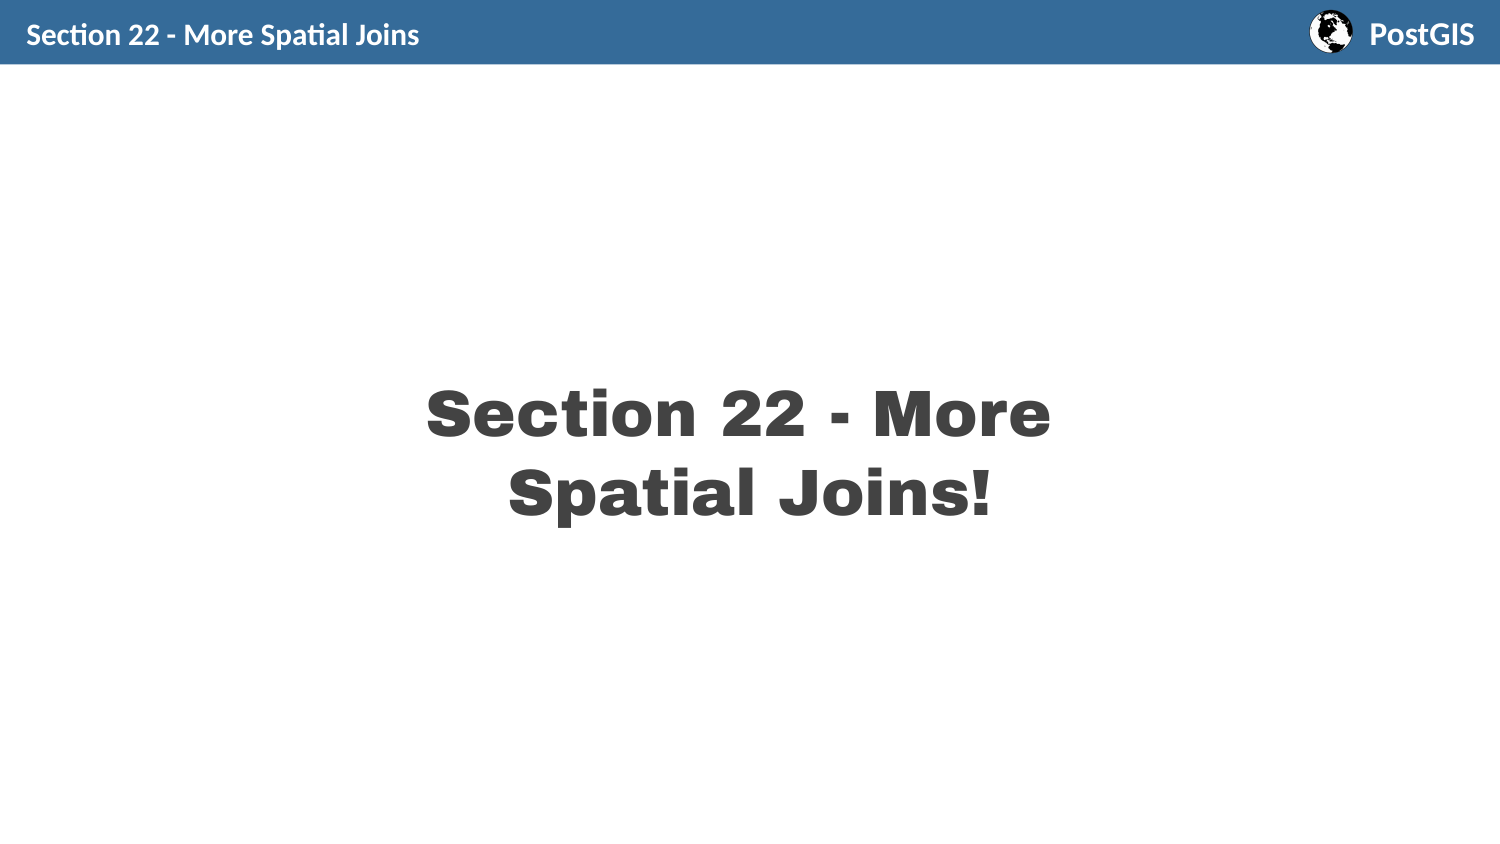

Section 22 - More Spatial Joins
# Section 22 - More Spatial Joins!